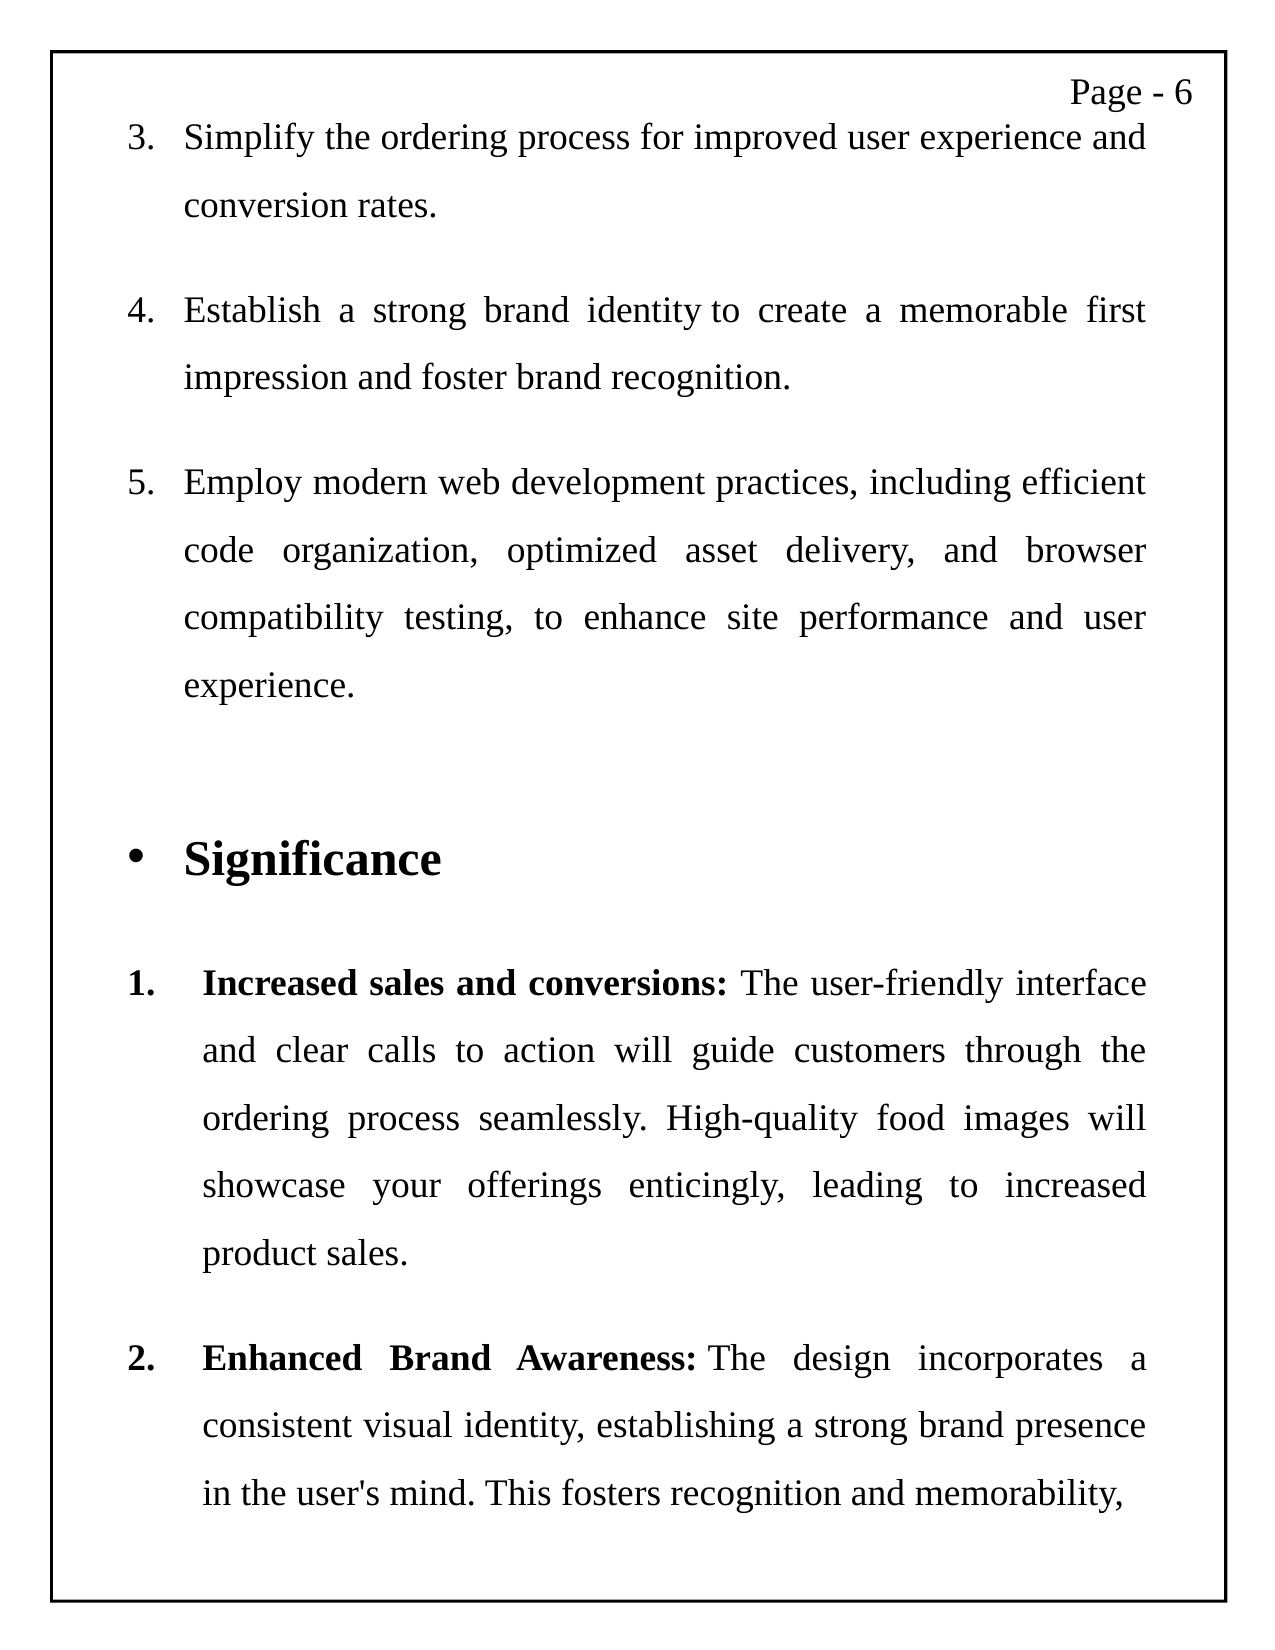

Simplify the ordering process for improved user experience and conversion rates.
Establish a strong brand identity to create a memorable first impression and foster brand recognition.
Employ modern web development practices, including efficient code organization, optimized asset delivery, and browser compatibility testing, to enhance site performance and user experience.
Significance
Increased sales and conversions: The user-friendly interface and clear calls to action will guide customers through the ordering process seamlessly. High-quality food images will showcase your offerings enticingly, leading to increased product sales.
Enhanced Brand Awareness: The design incorporates a consistent visual identity, establishing a strong brand presence in the user's mind. This fosters recognition and memorability,

Page - 6